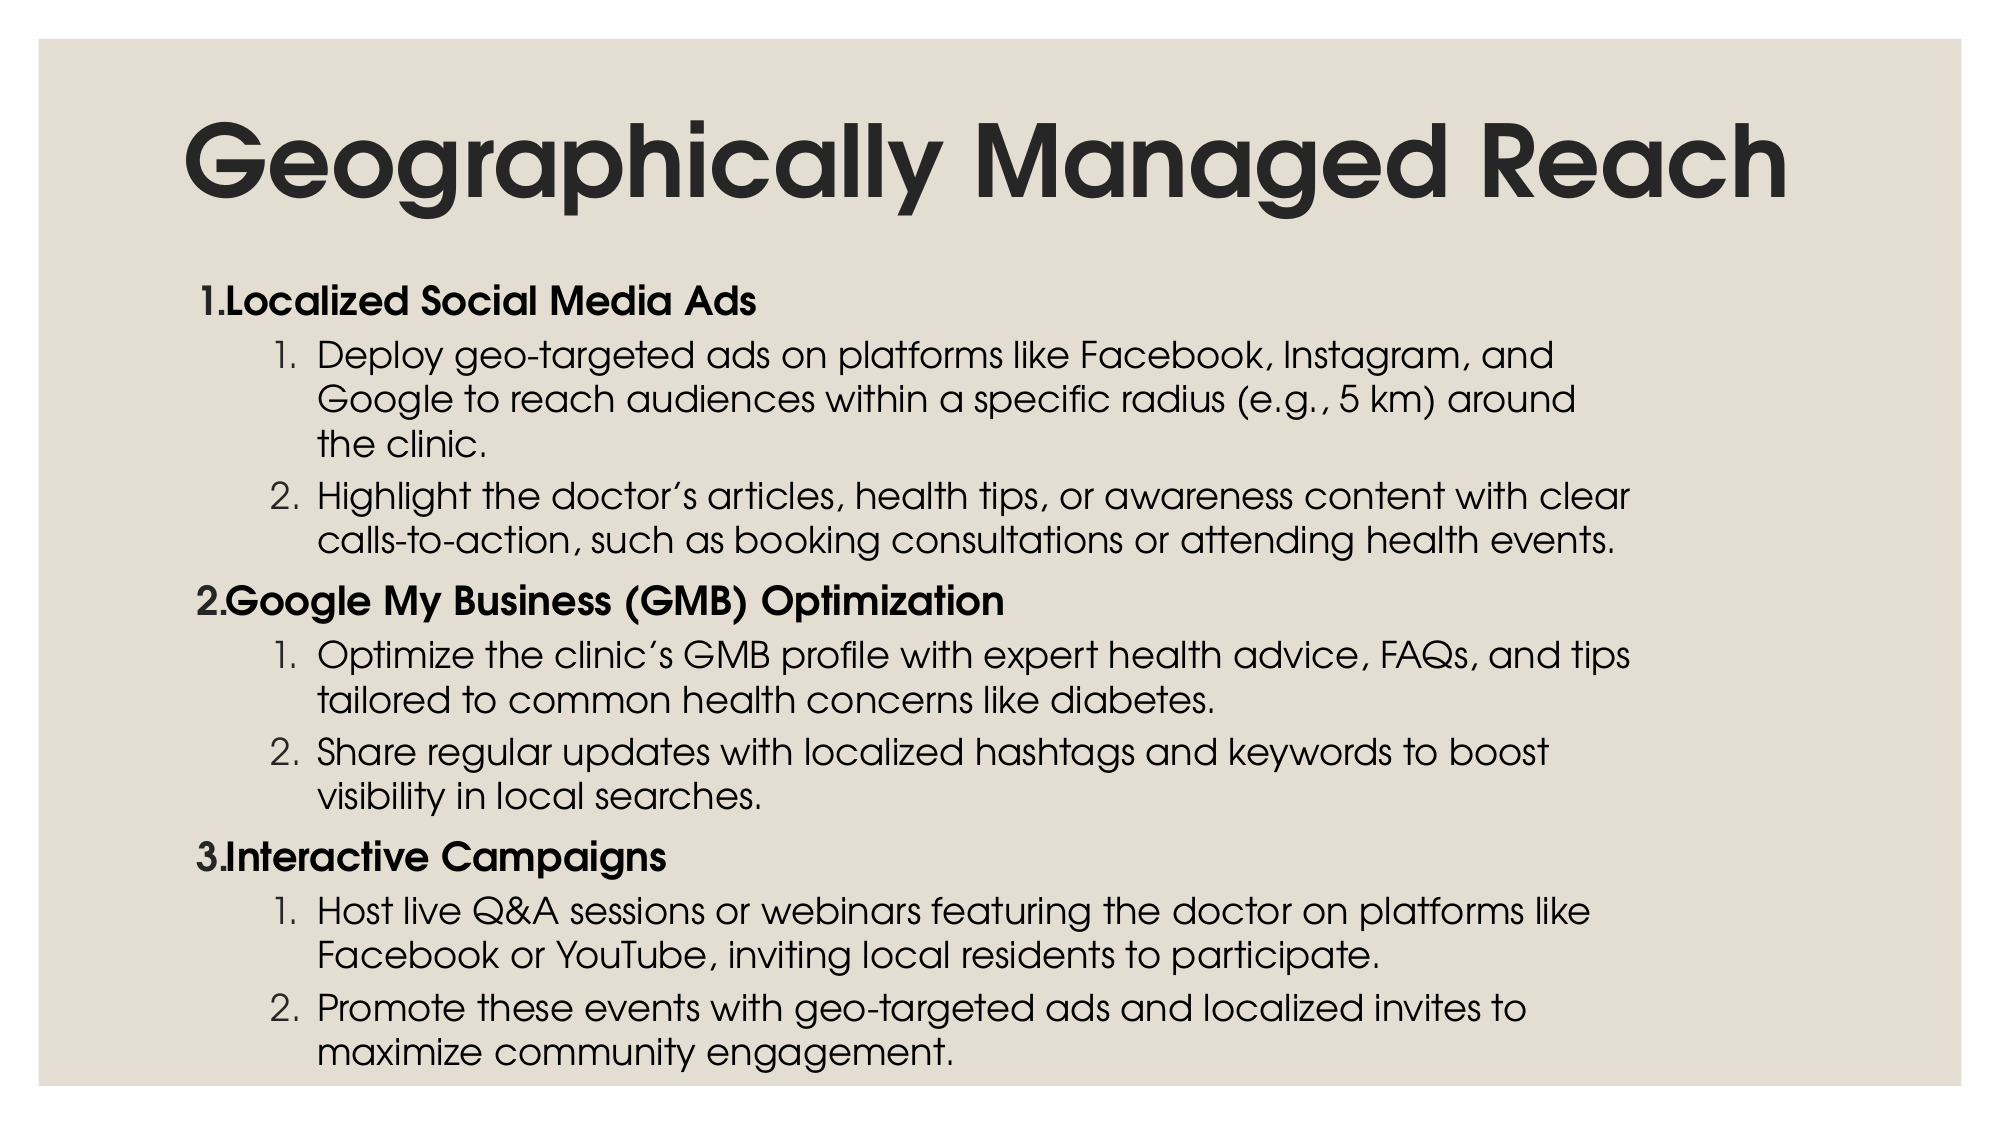

# Geographically Managed Reach
Localized Social Media Ads
Deploy geo-targeted ads on platforms like Facebook, Instagram, and Google to reach audiences within a specific radius (e.g., 5 km) around the clinic.
Highlight the doctor’s articles, health tips, or awareness content with clear calls-to-action, such as booking consultations or attending health events.
Google My Business (GMB) Optimization
Optimize the clinic’s GMB profile with expert health advice, FAQs, and tips tailored to common health concerns like diabetes.
Share regular updates with localized hashtags and keywords to boost visibility in local searches.
Interactive Campaigns
Host live Q&A sessions or webinars featuring the doctor on platforms like Facebook or YouTube, inviting local residents to participate.
Promote these events with geo-targeted ads and localized invites to maximize community engagement.